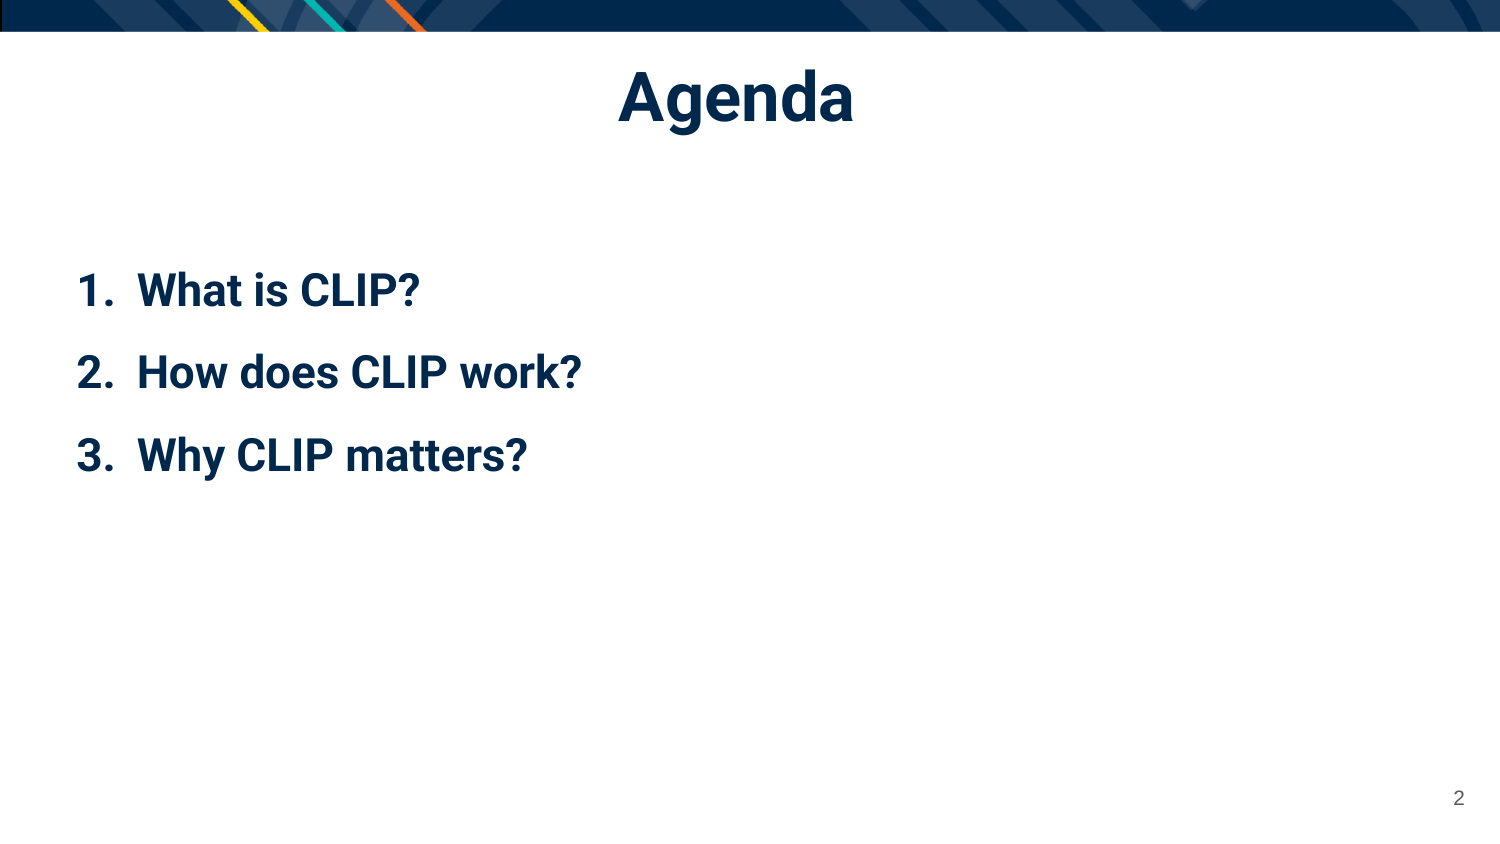

# Agenda
What is CLIP?
How does CLIP work?
Why CLIP matters?
2